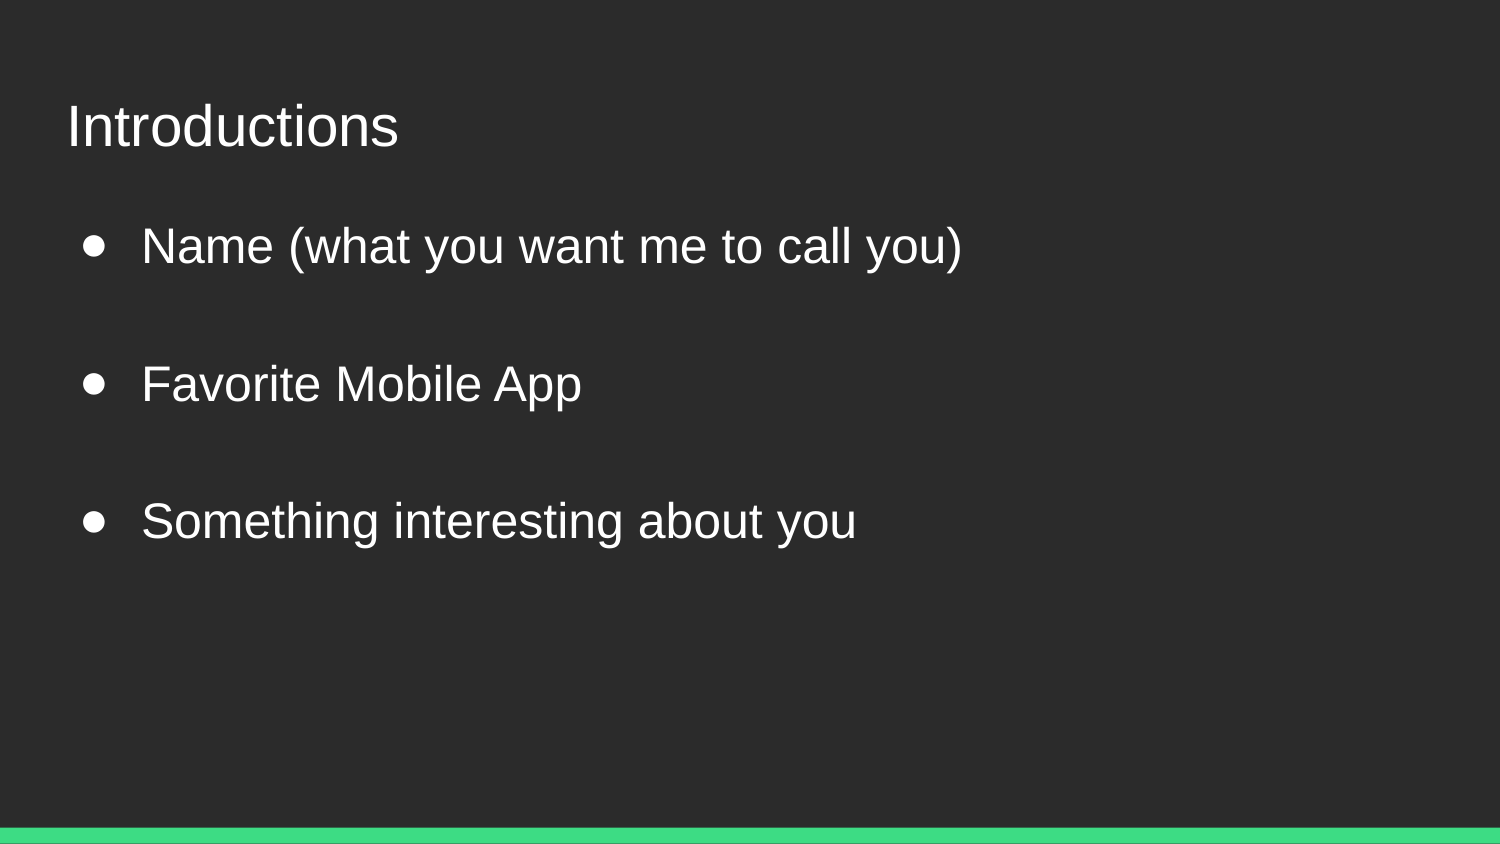

# Introductions
Name (what you want me to call you)

Favorite Mobile App

Something interesting about you